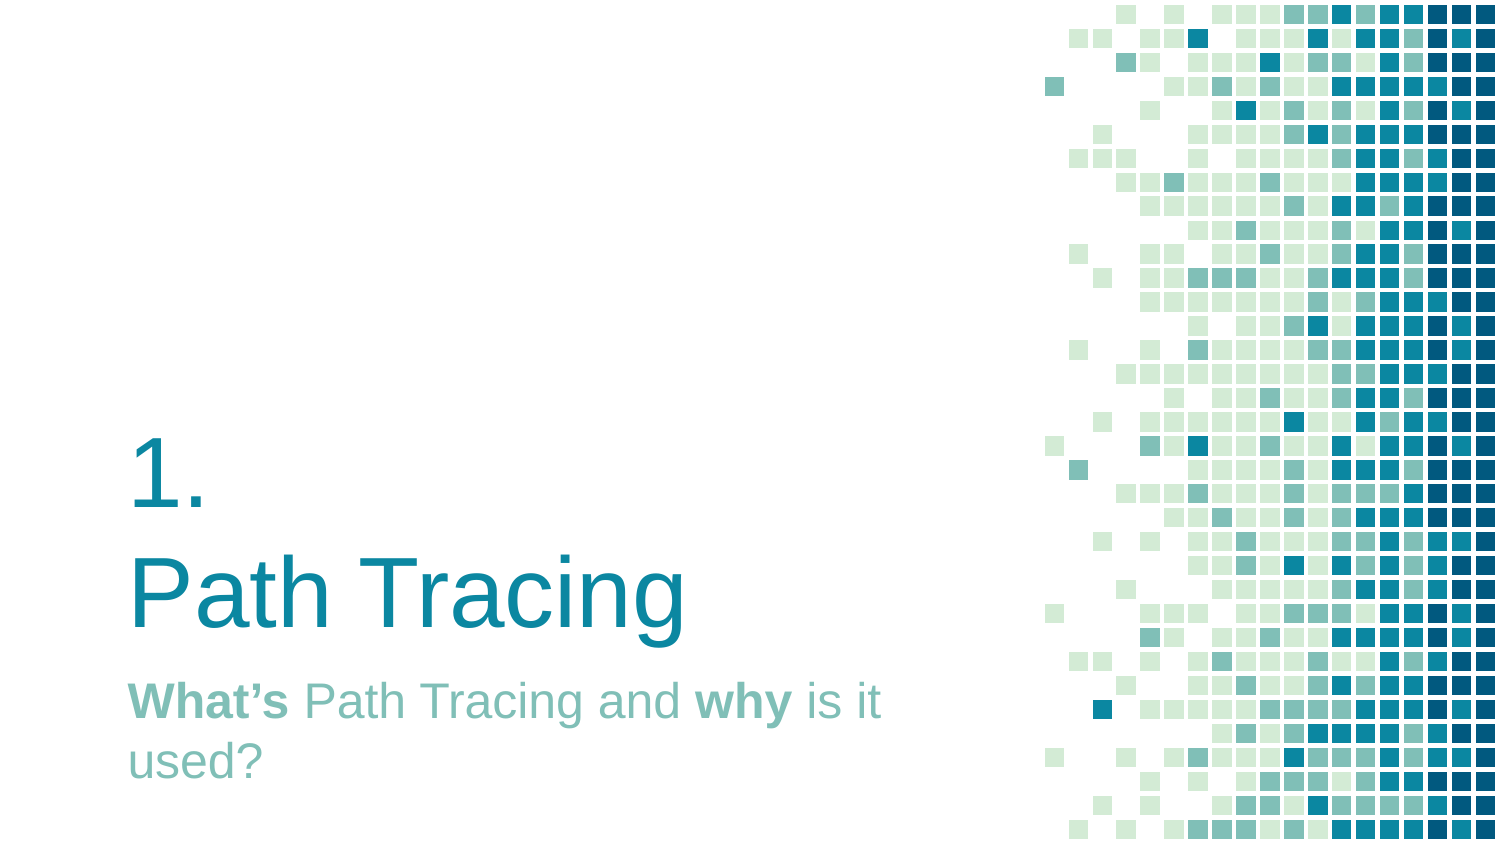

# 1.
Path Tracing
What’s Path Tracing and why is it used?